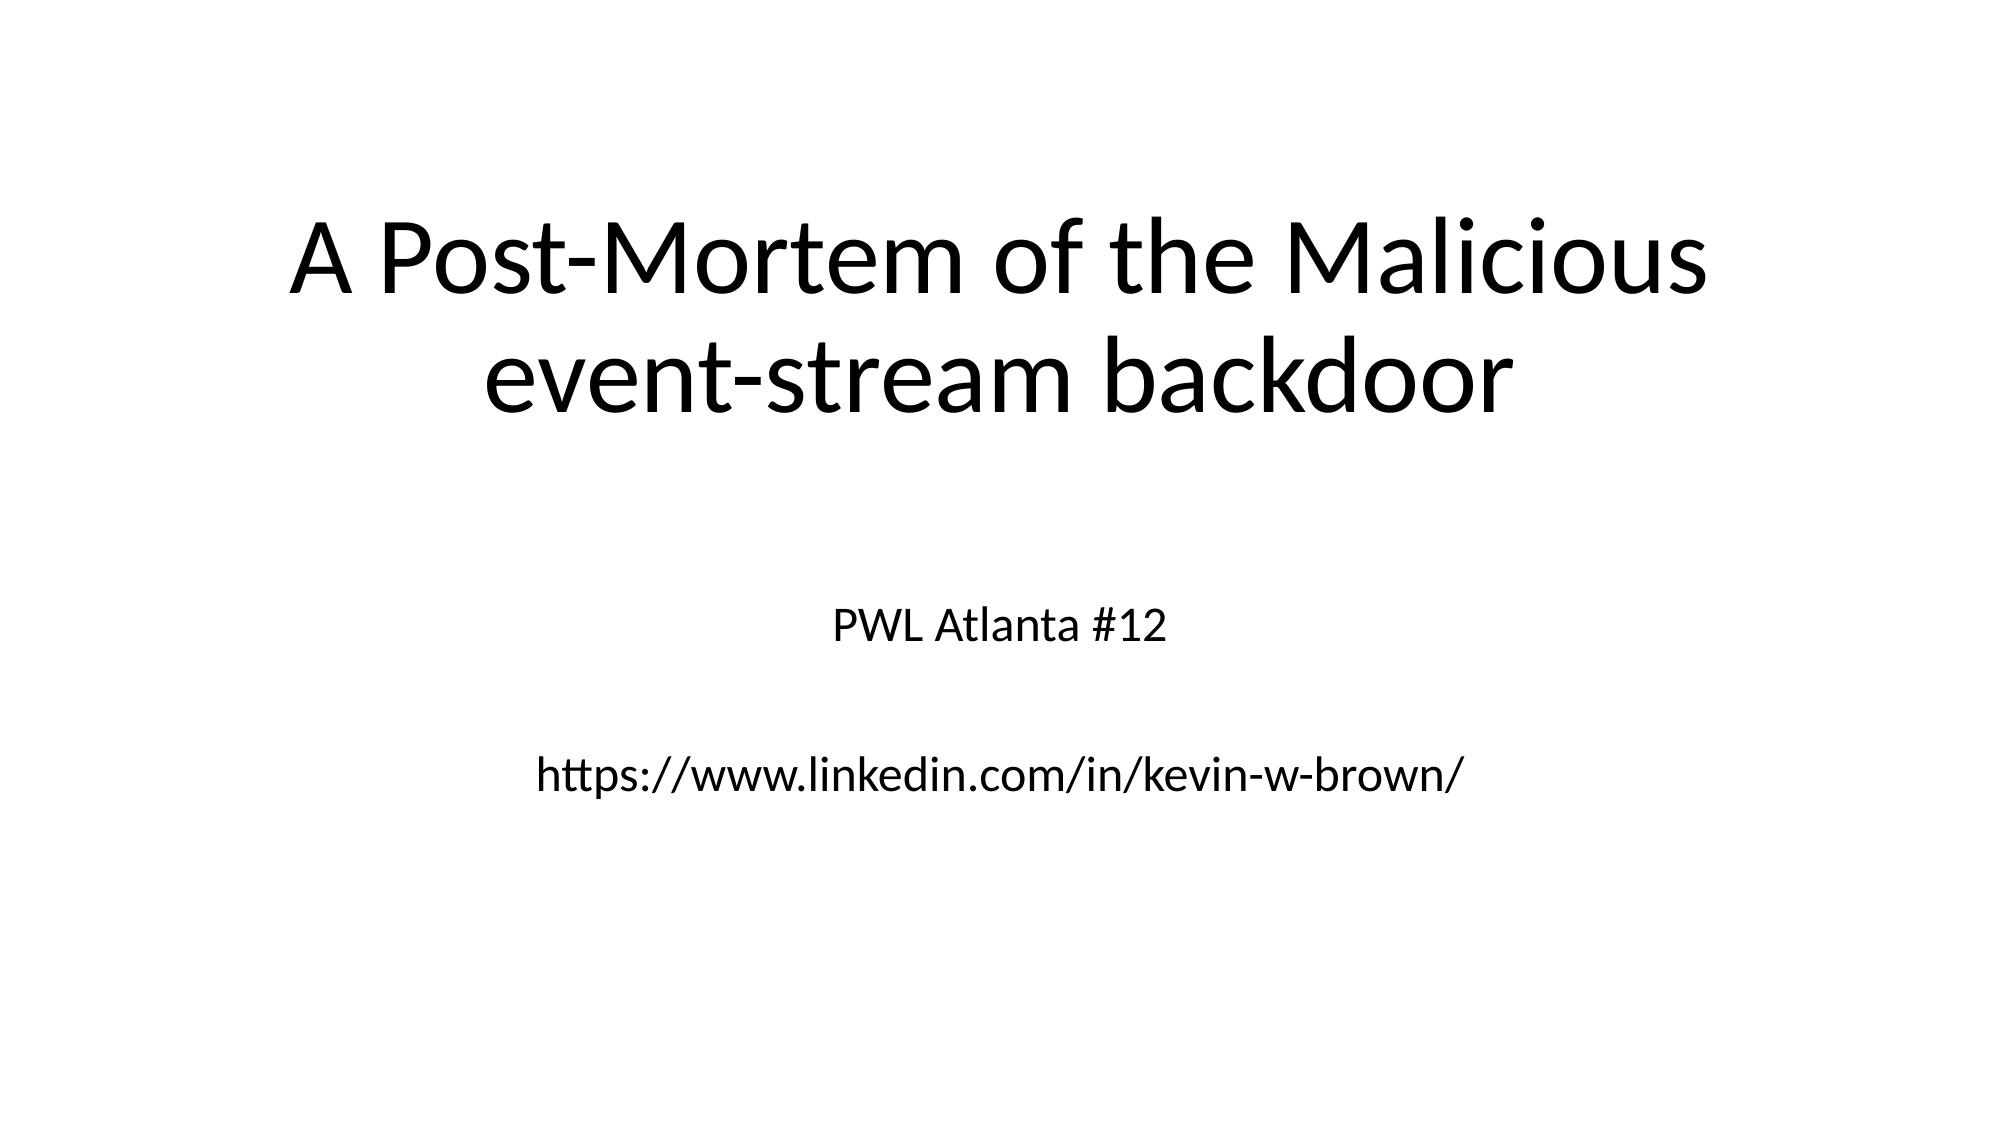

# A Post-Mortem of the Malicious event-stream backdoor
PWL Atlanta #12

https://www.linkedin.com/in/kevin-w-brown/